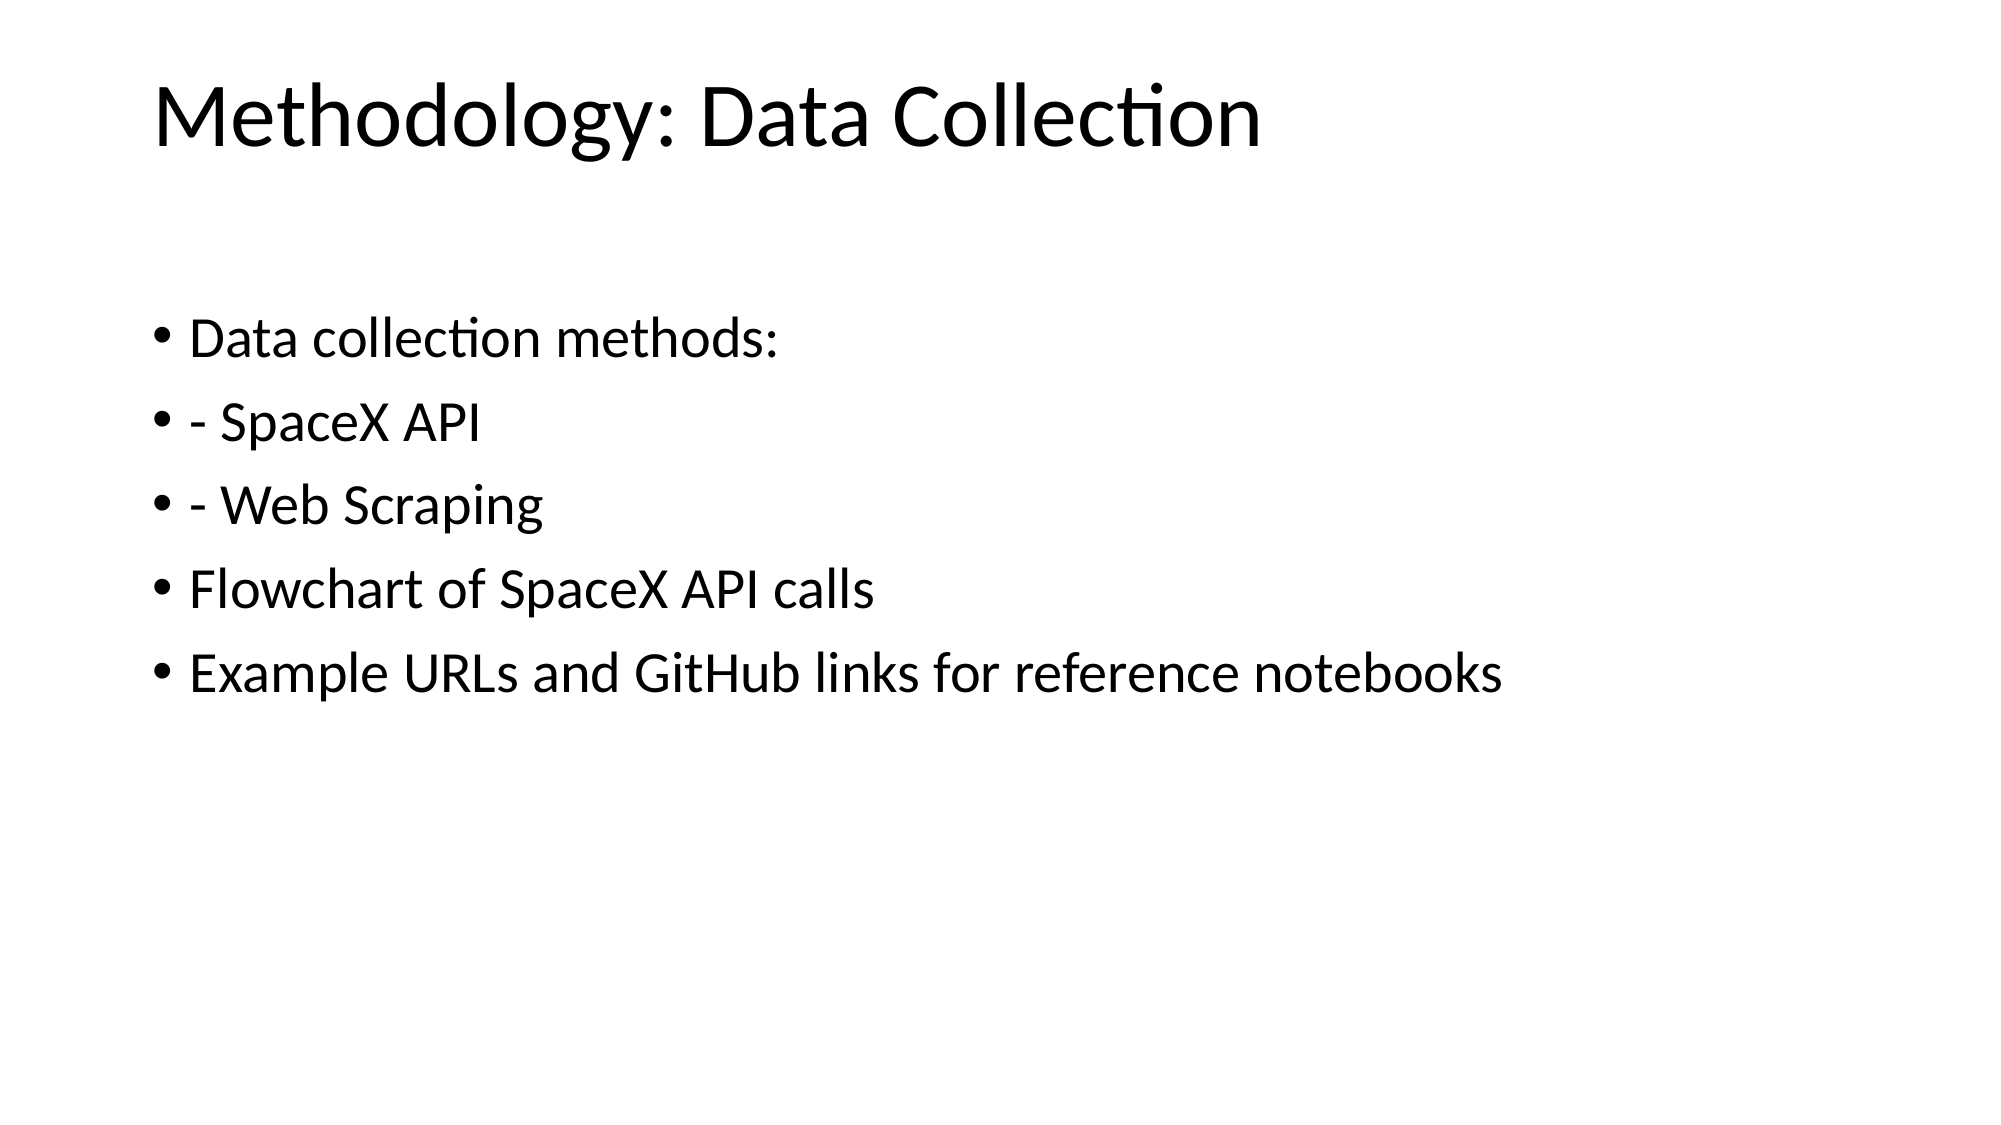

# Methodology: Data Collection
Data collection methods:
- SpaceX API
- Web Scraping
Flowchart of SpaceX API calls
Example URLs and GitHub links for reference notebooks